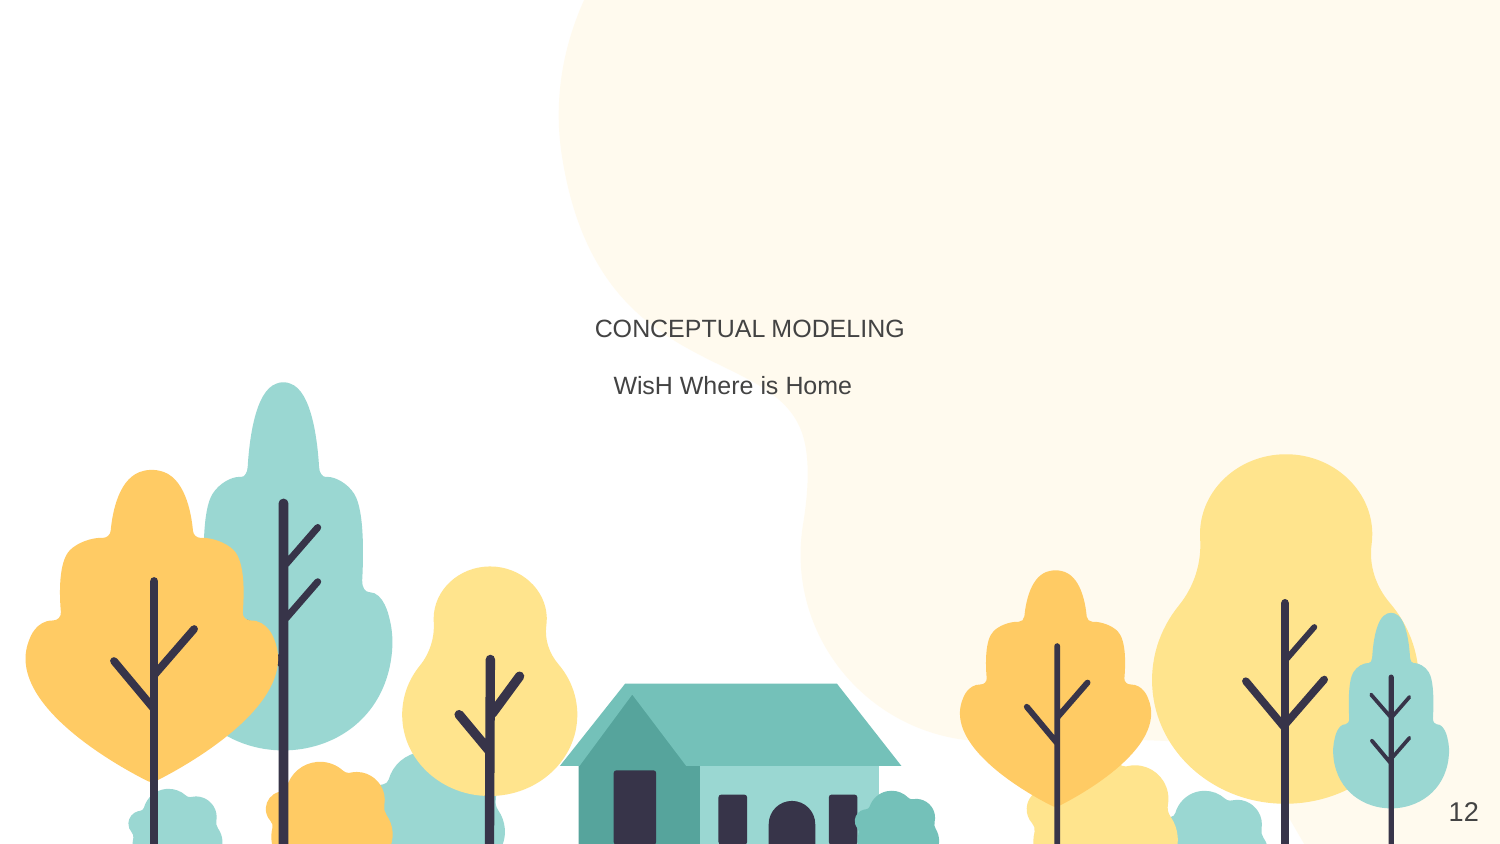

CONCEPTUAL MODELING
WisH Where is Home

12